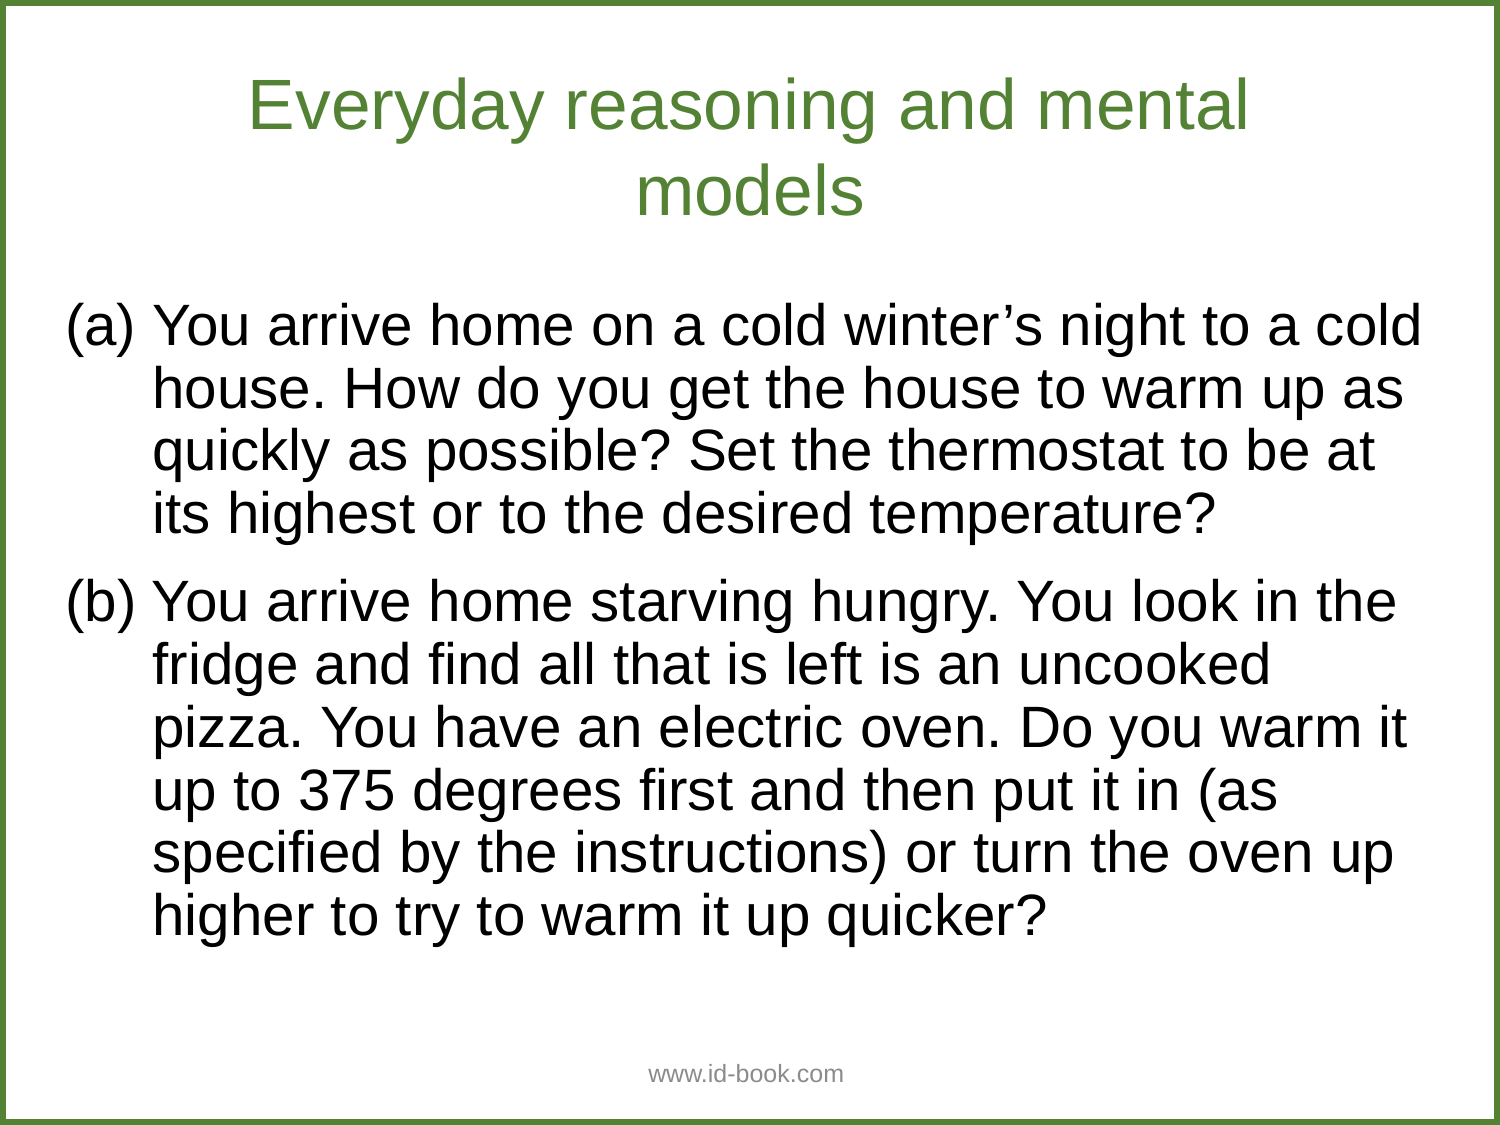

Everyday reasoning and mental models
You arrive home on a cold winter’s night to a cold house. How do you get the house to warm up as quickly as possible? Set the thermostat to be at its highest or to the desired temperature?
(b) You arrive home starving hungry. You look in the fridge and find all that is left is an uncooked pizza. You have an electric oven. Do you warm it up to 375 degrees first and then put it in (as specified by the instructions) or turn the oven up higher to try to warm it up quicker?
www.id-book.com